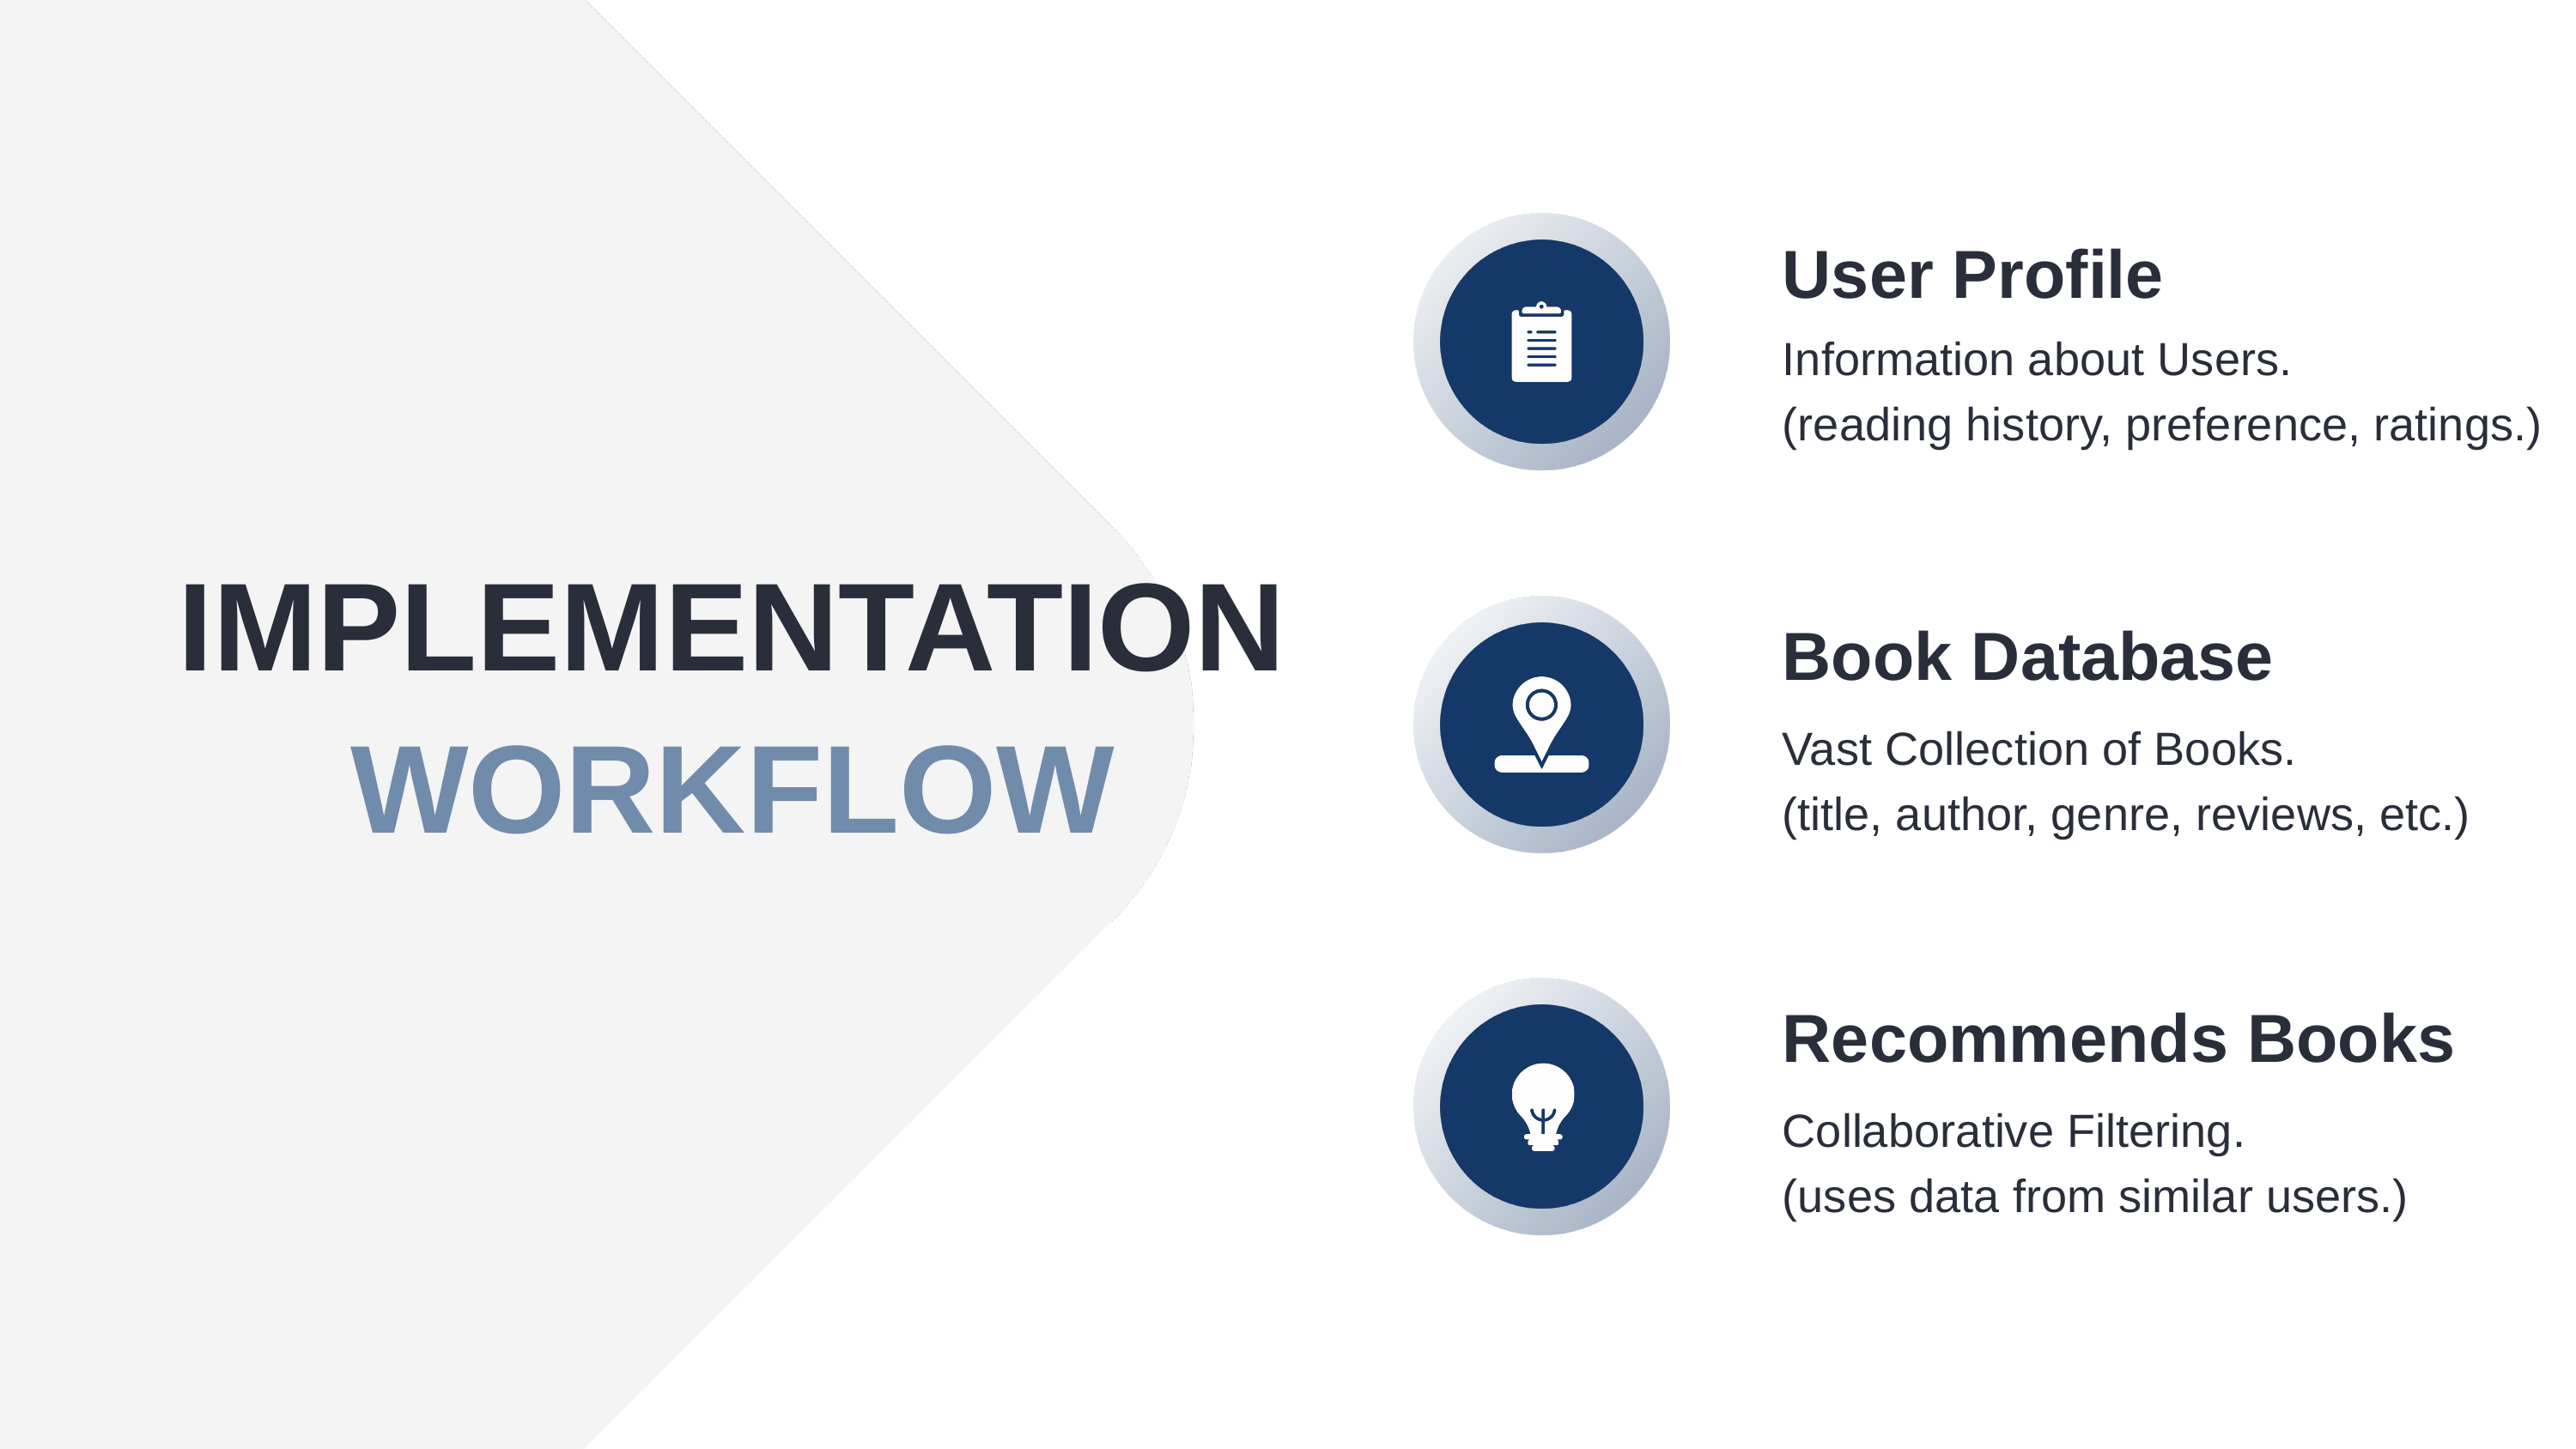

User Profile
Information about Users.
(reading history, preference, ratings.)

IMPLEMENTATION WORKFLOW

Book Database
Vast Collection of Books.
(title, author, genre, reviews, etc.)

Recommends Books
Collaborative Filtering.
(uses data from similar users.)